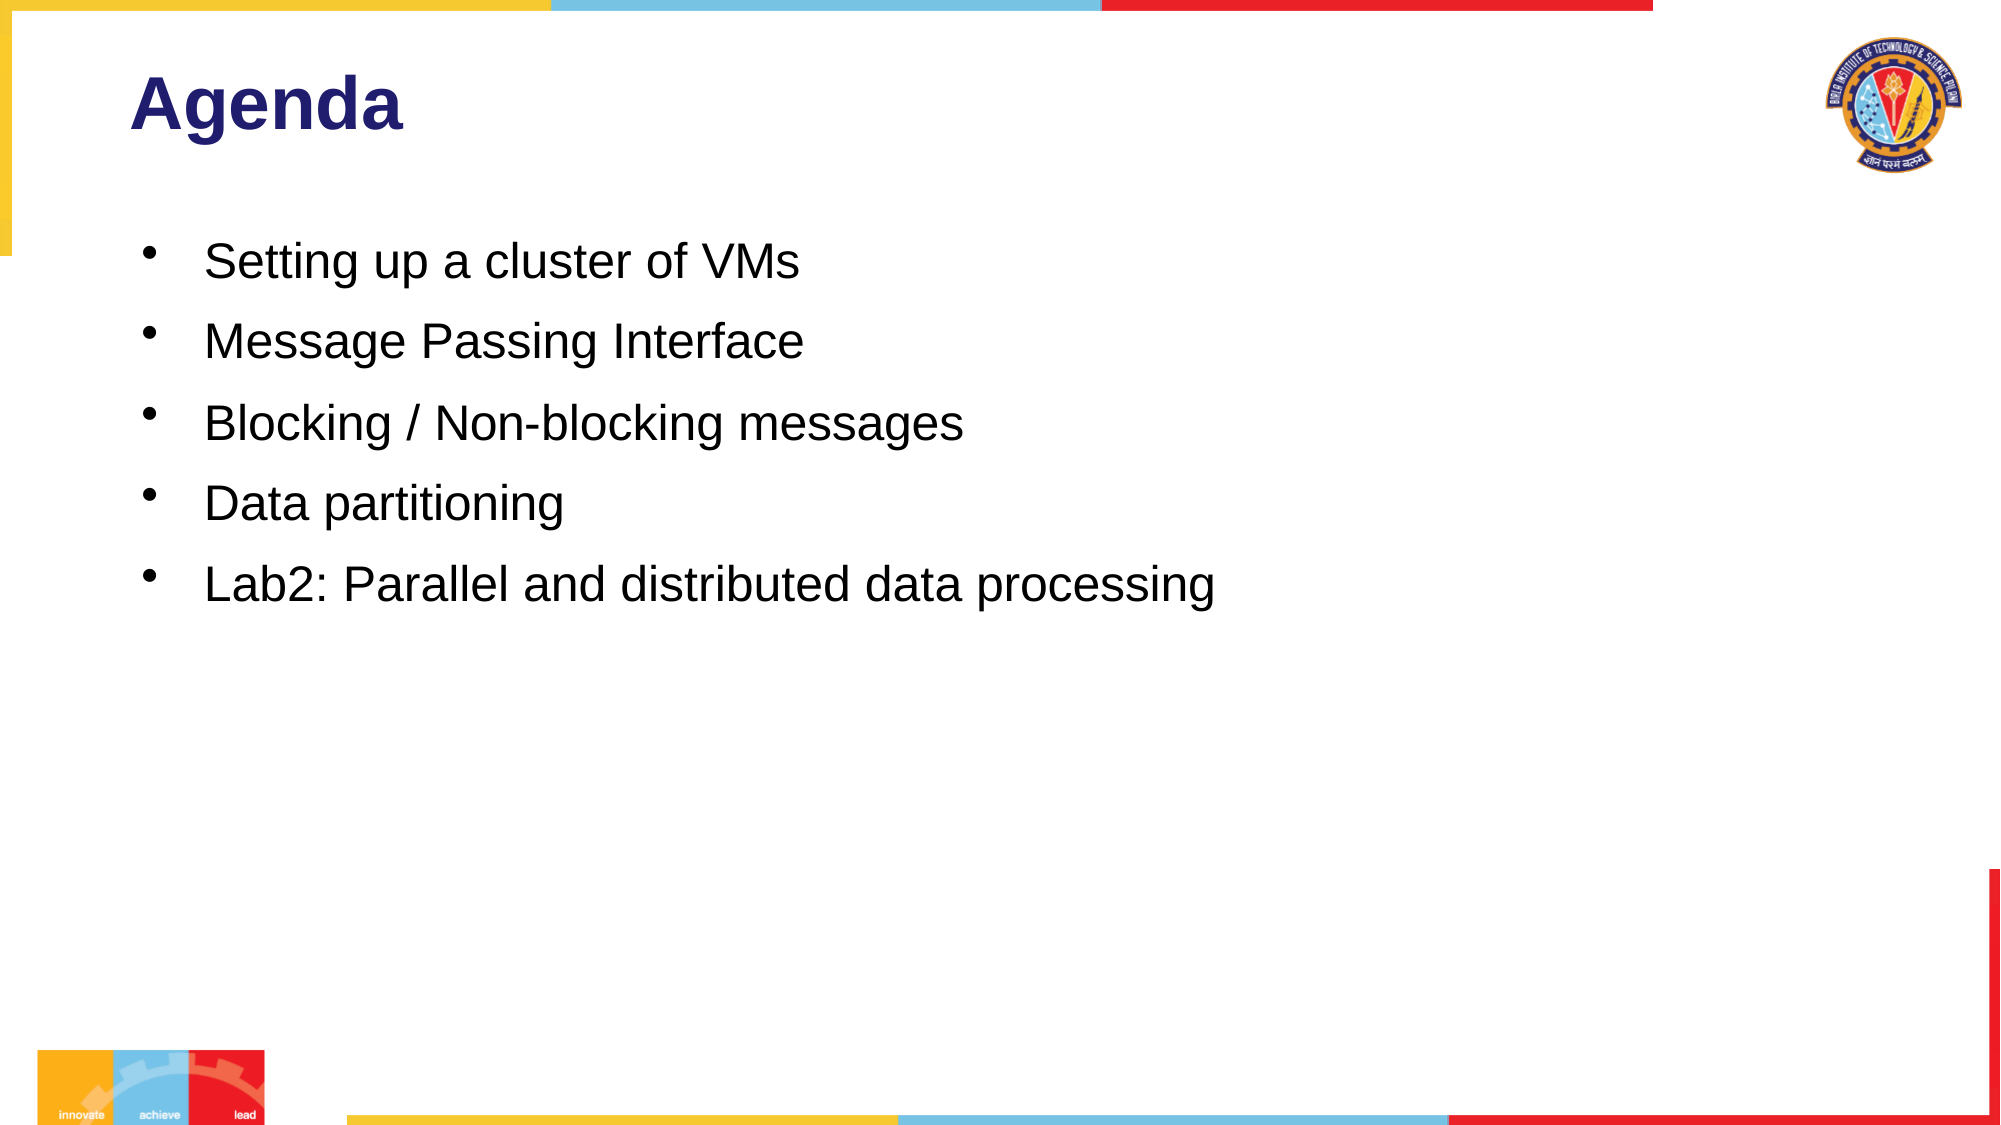

# Agenda
Setting up a cluster of VMs
Message Passing Interface
Blocking / Non-blocking messages
Data partitioning
Lab2: Parallel and distributed data processing